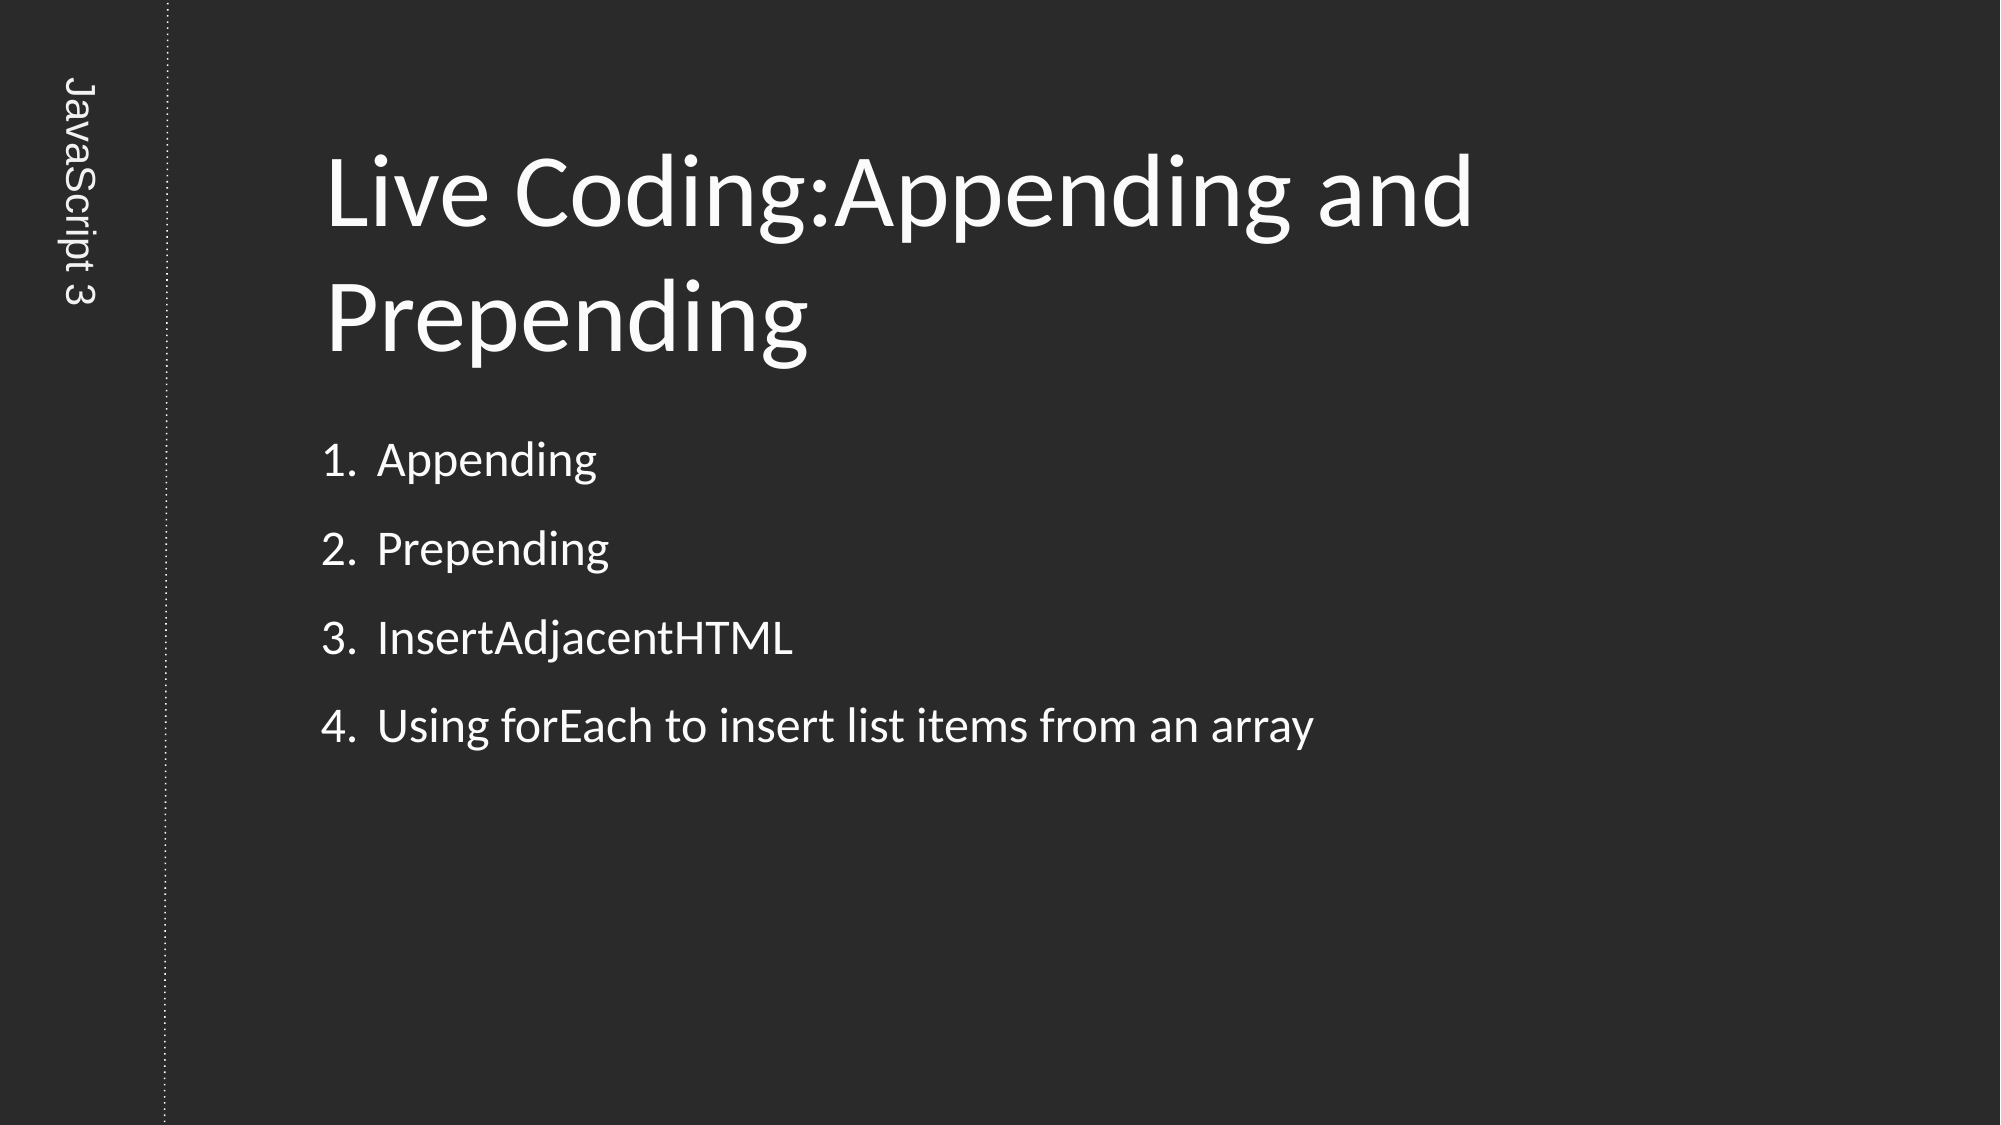

# Live Coding:Appending and Prepending
Appending
Prepending
InsertAdjacentHTML
Using forEach to insert list items from an array